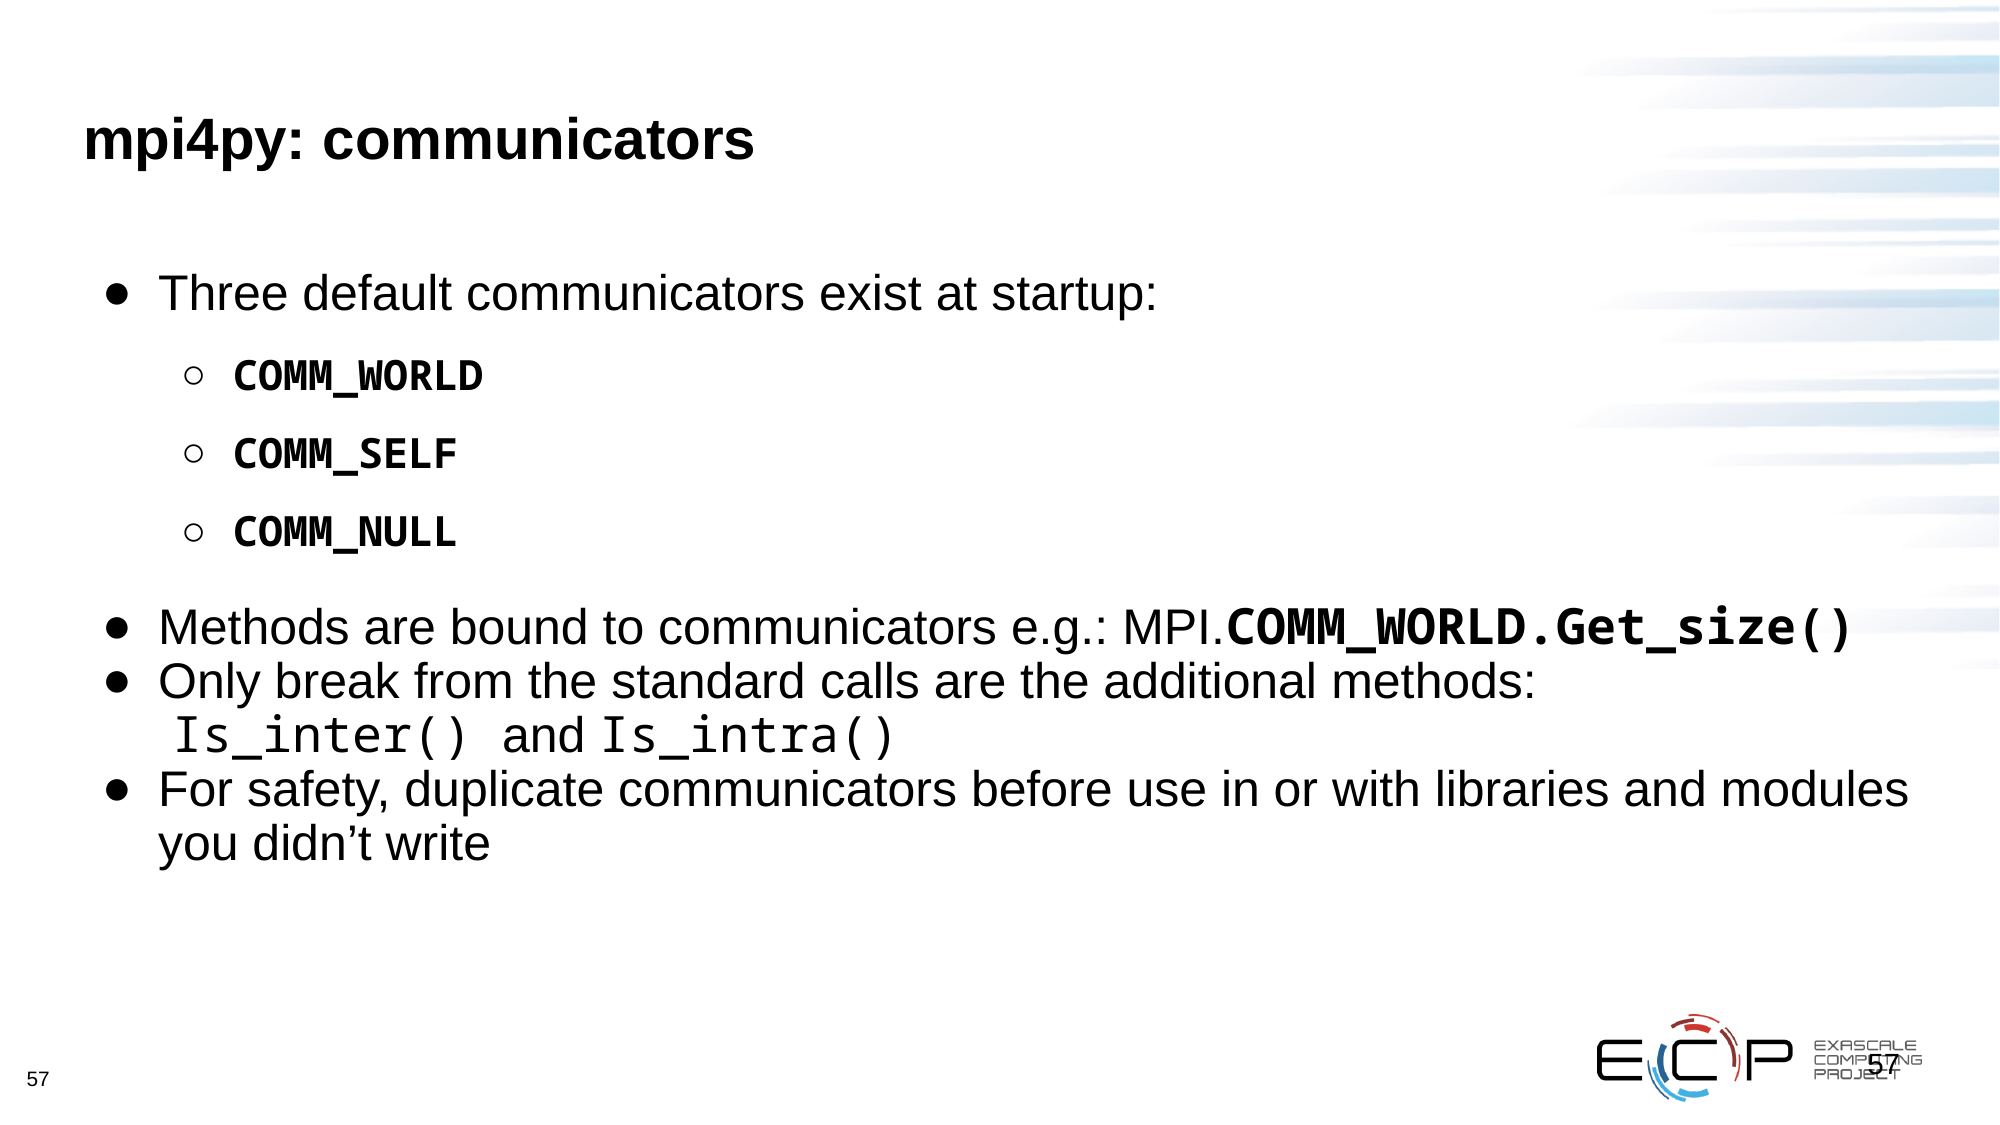

# mpi4py: communicators
Three default communicators exist at startup:
COMM_WORLD
COMM_SELF
COMM_NULL
Methods are bound to communicators e.g.: MPI.COMM_WORLD.Get_size()
Only break from the standard calls are the additional methods:
 Is_inter() and Is_intra()
For safety, duplicate communicators before use in or with libraries and modules you didn’t write
57